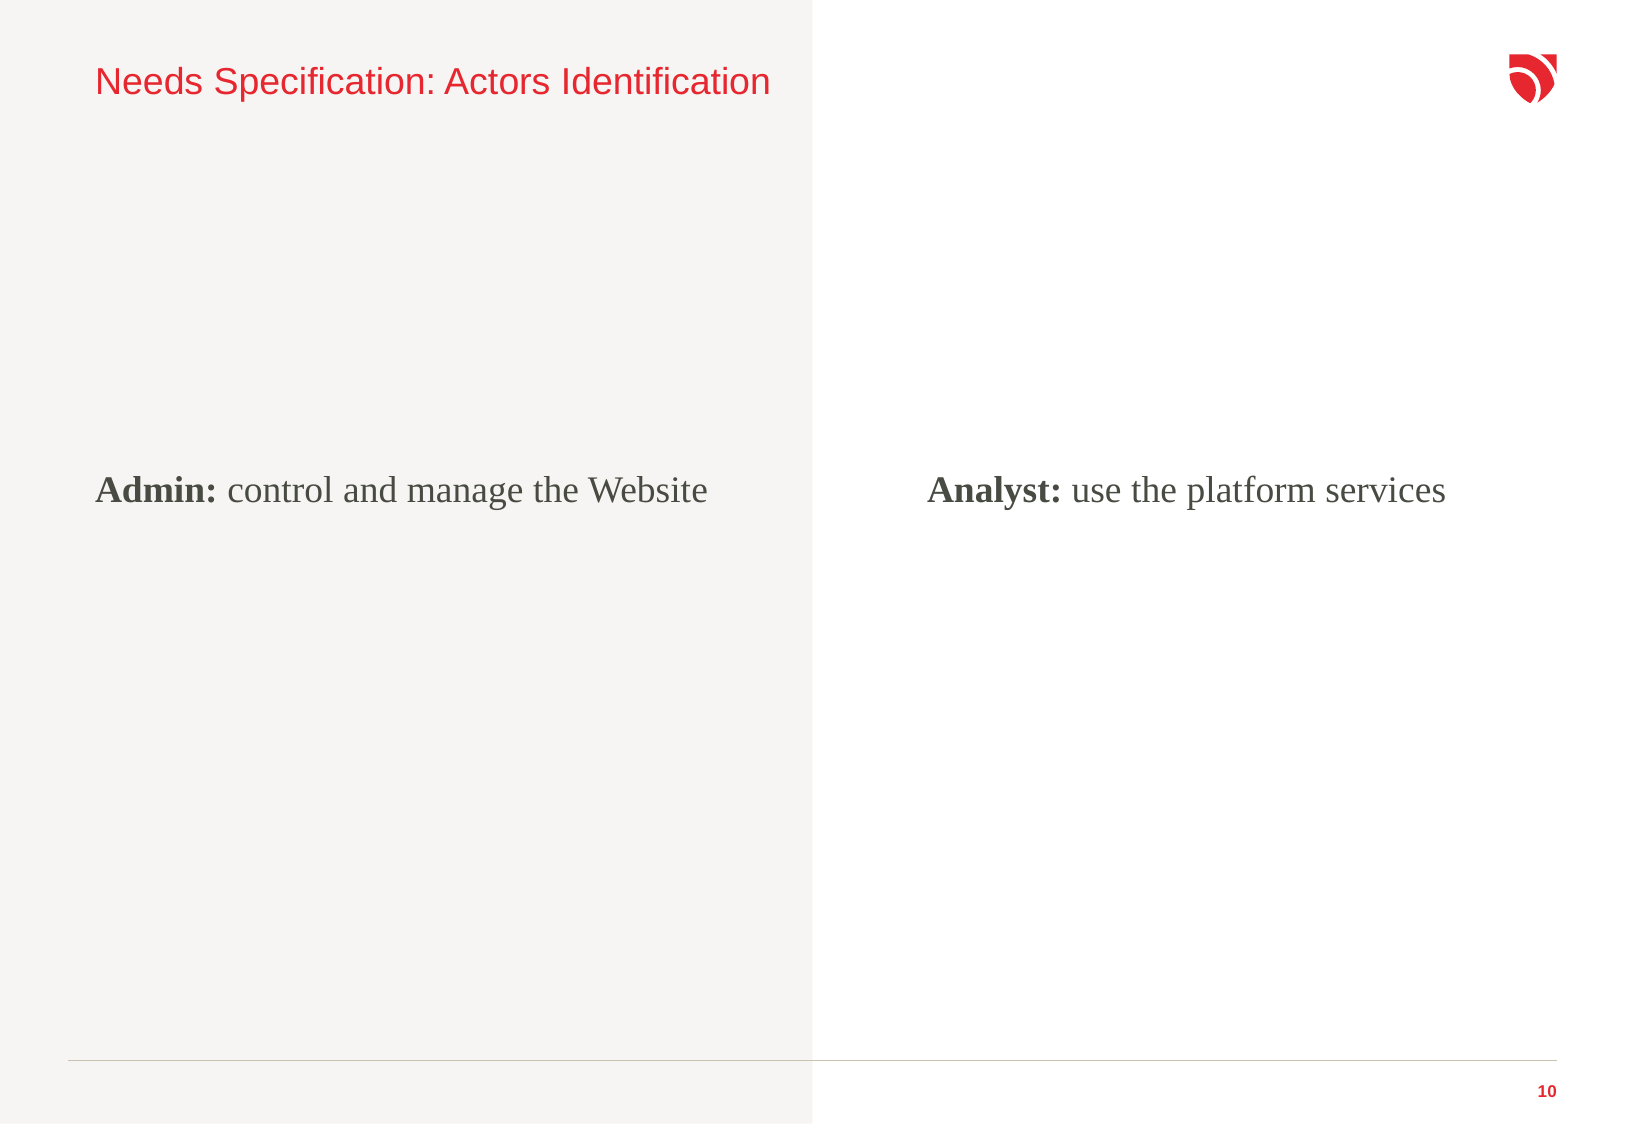

Needs Specification: Actors Identification
Admin: control and manage the Website                       Analyst: use the platform services